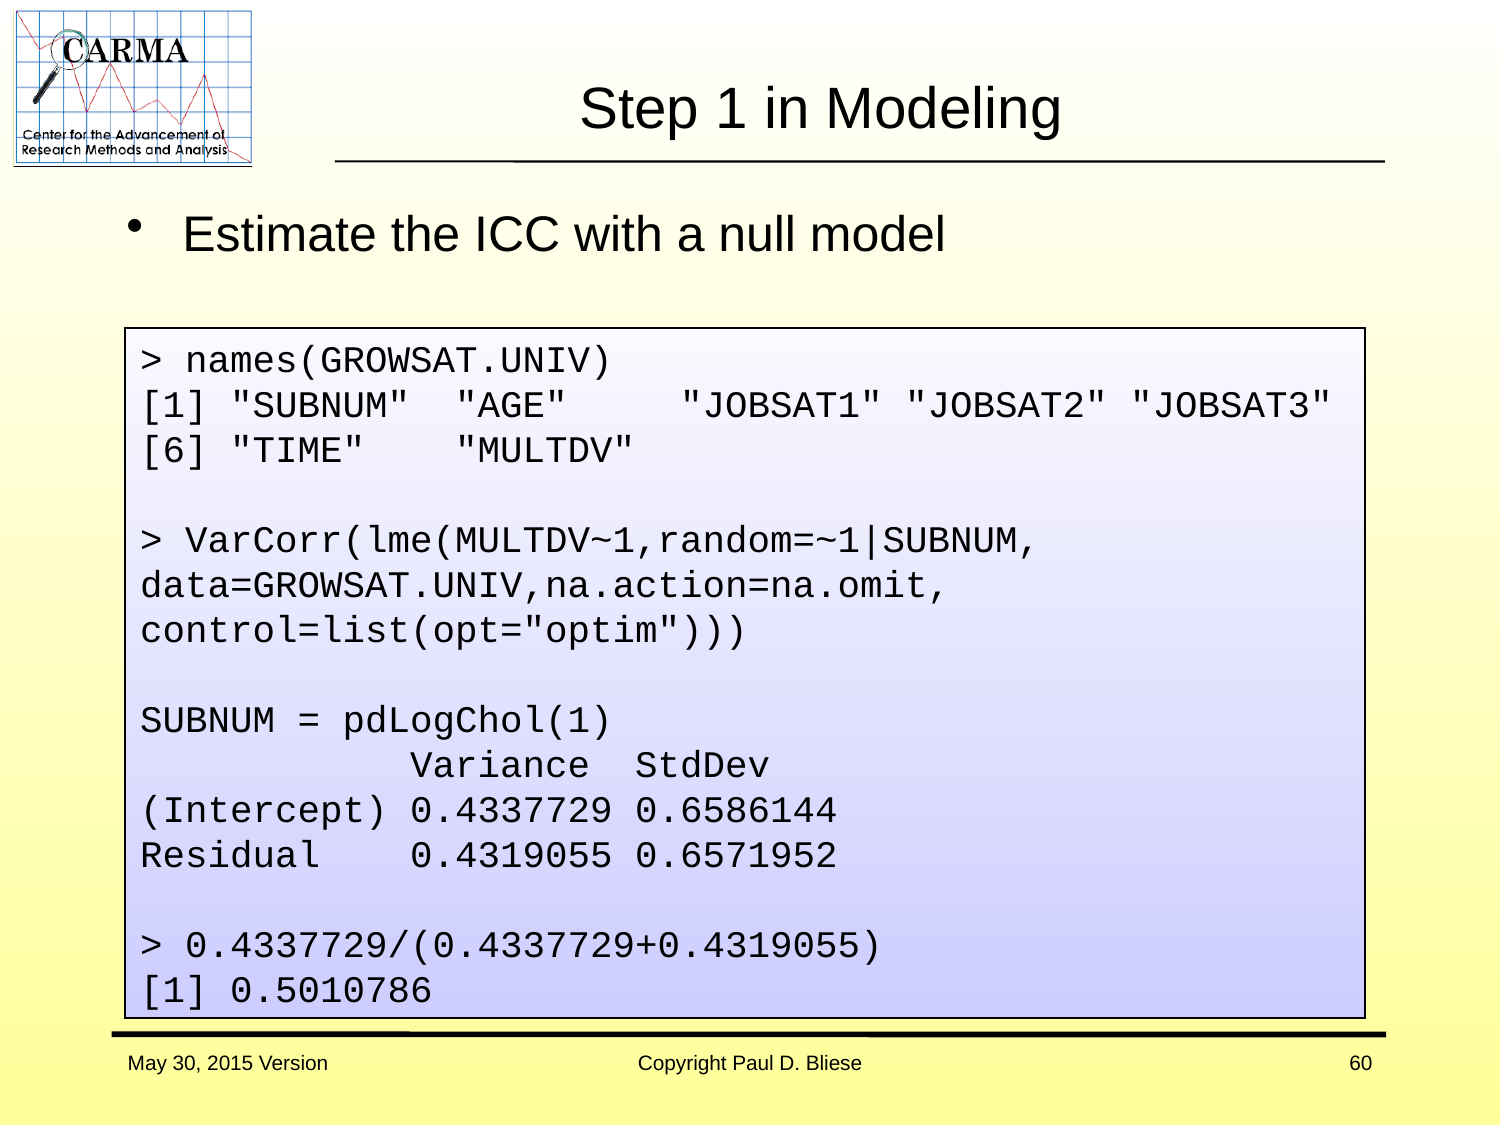

# Step 1 in Modeling
Estimate the ICC with a null model

> names(GROWSAT.UNIV)
[1] "SUBNUM"  "AGE"     "JOBSAT1" "JOBSAT2" "JOBSAT3"
[6] "TIME"    "MULTDV"

> VarCorr(lme(MULTDV~1,random=~1|SUBNUM,
data=GROWSAT.UNIV,na.action=na.omit, control=list(opt="optim")))

SUBNUM = pdLogChol(1)
            Variance  StdDev
(Intercept) 0.4337729 0.6586144
Residual    0.4319055 0.6571952

> 0.4337729/(0.4337729+0.4319055)
[1] 0.5010786
May 30, 2015 Version
Copyright Paul D. Bliese
60